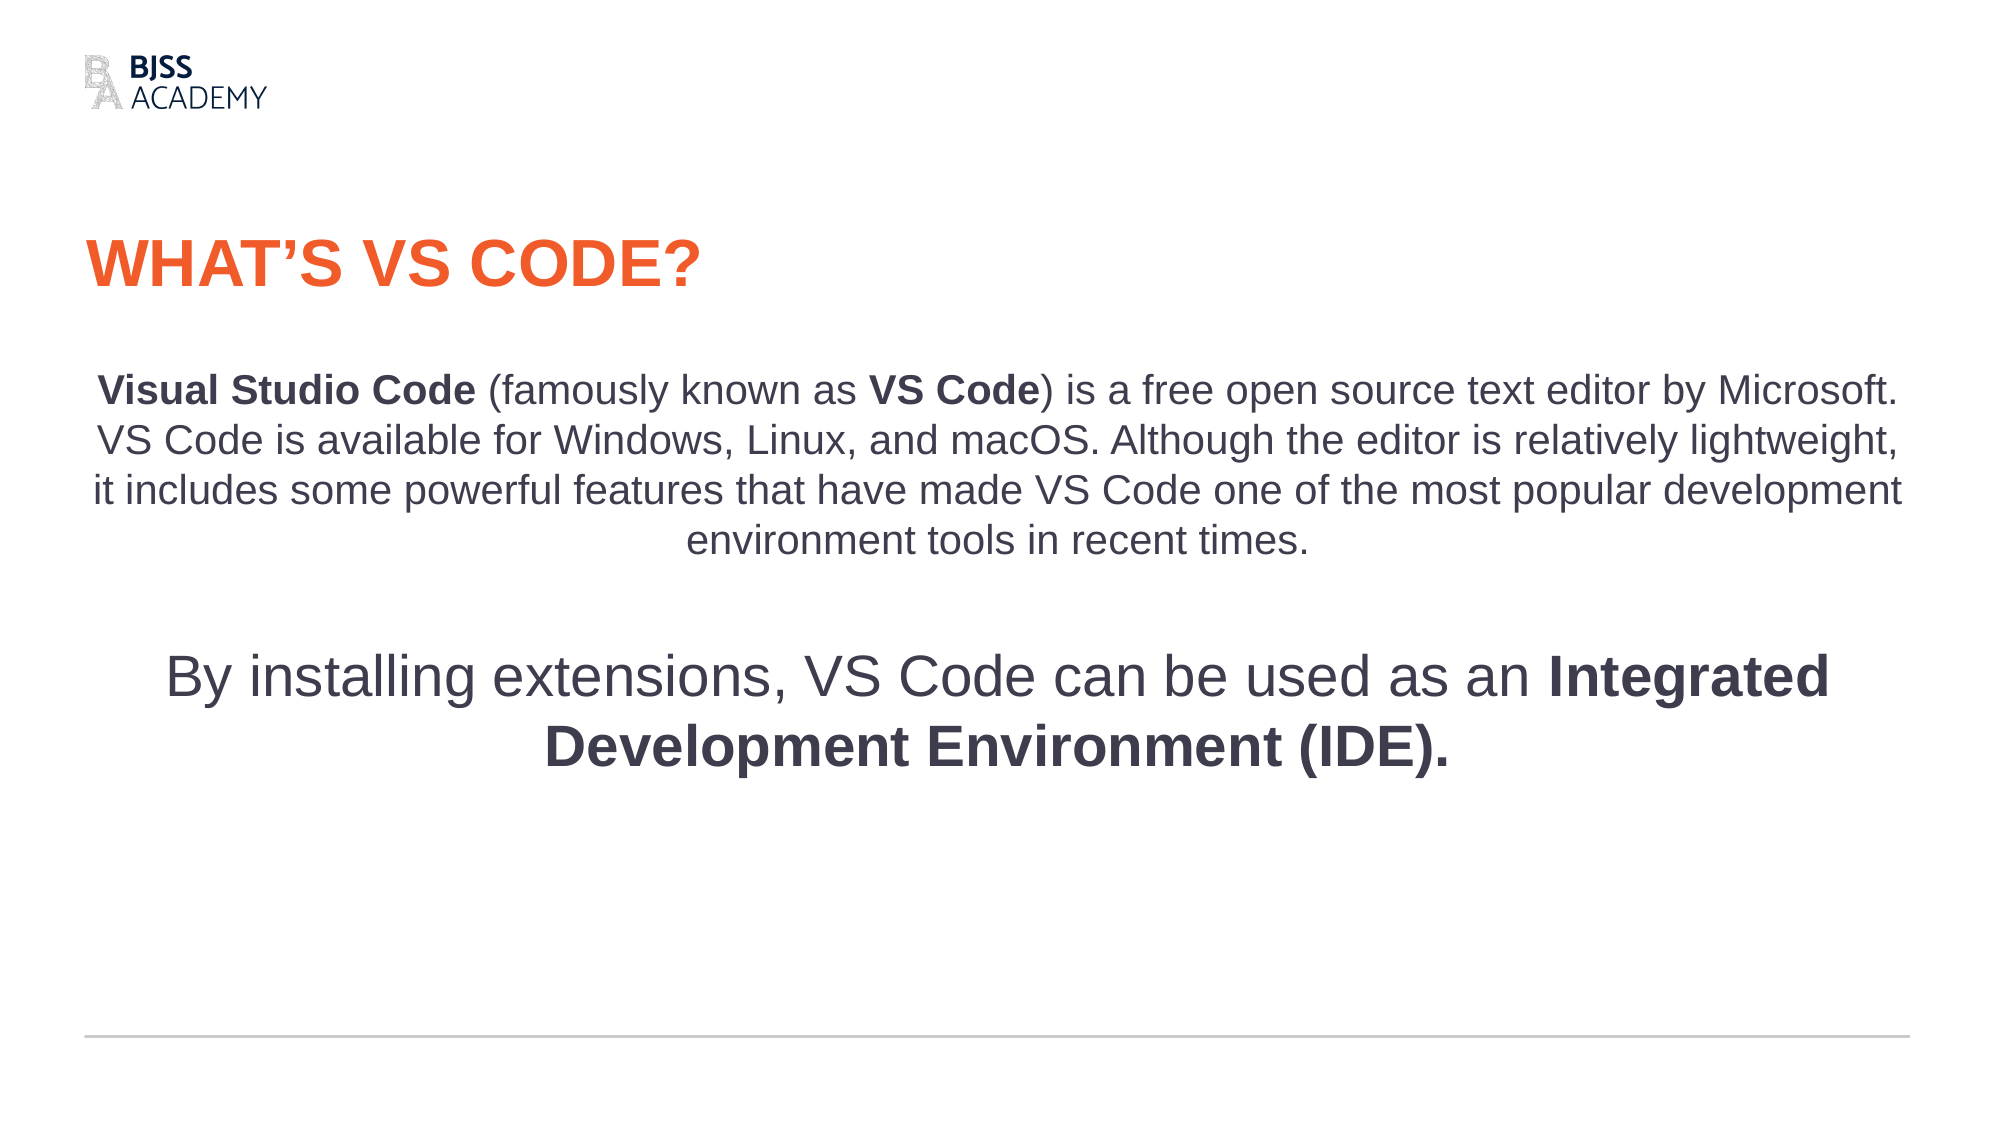

# What’s VS Code?
Visual Studio Code (famously known as VS Code) is a free open source text editor by Microsoft. VS Code is available for Windows, Linux, and macOS. Although the editor is relatively lightweight, it includes some powerful features that have made VS Code one of the most popular development environment tools in recent times.

By installing extensions, VS Code can be used as an Integrated Development Environment (IDE).